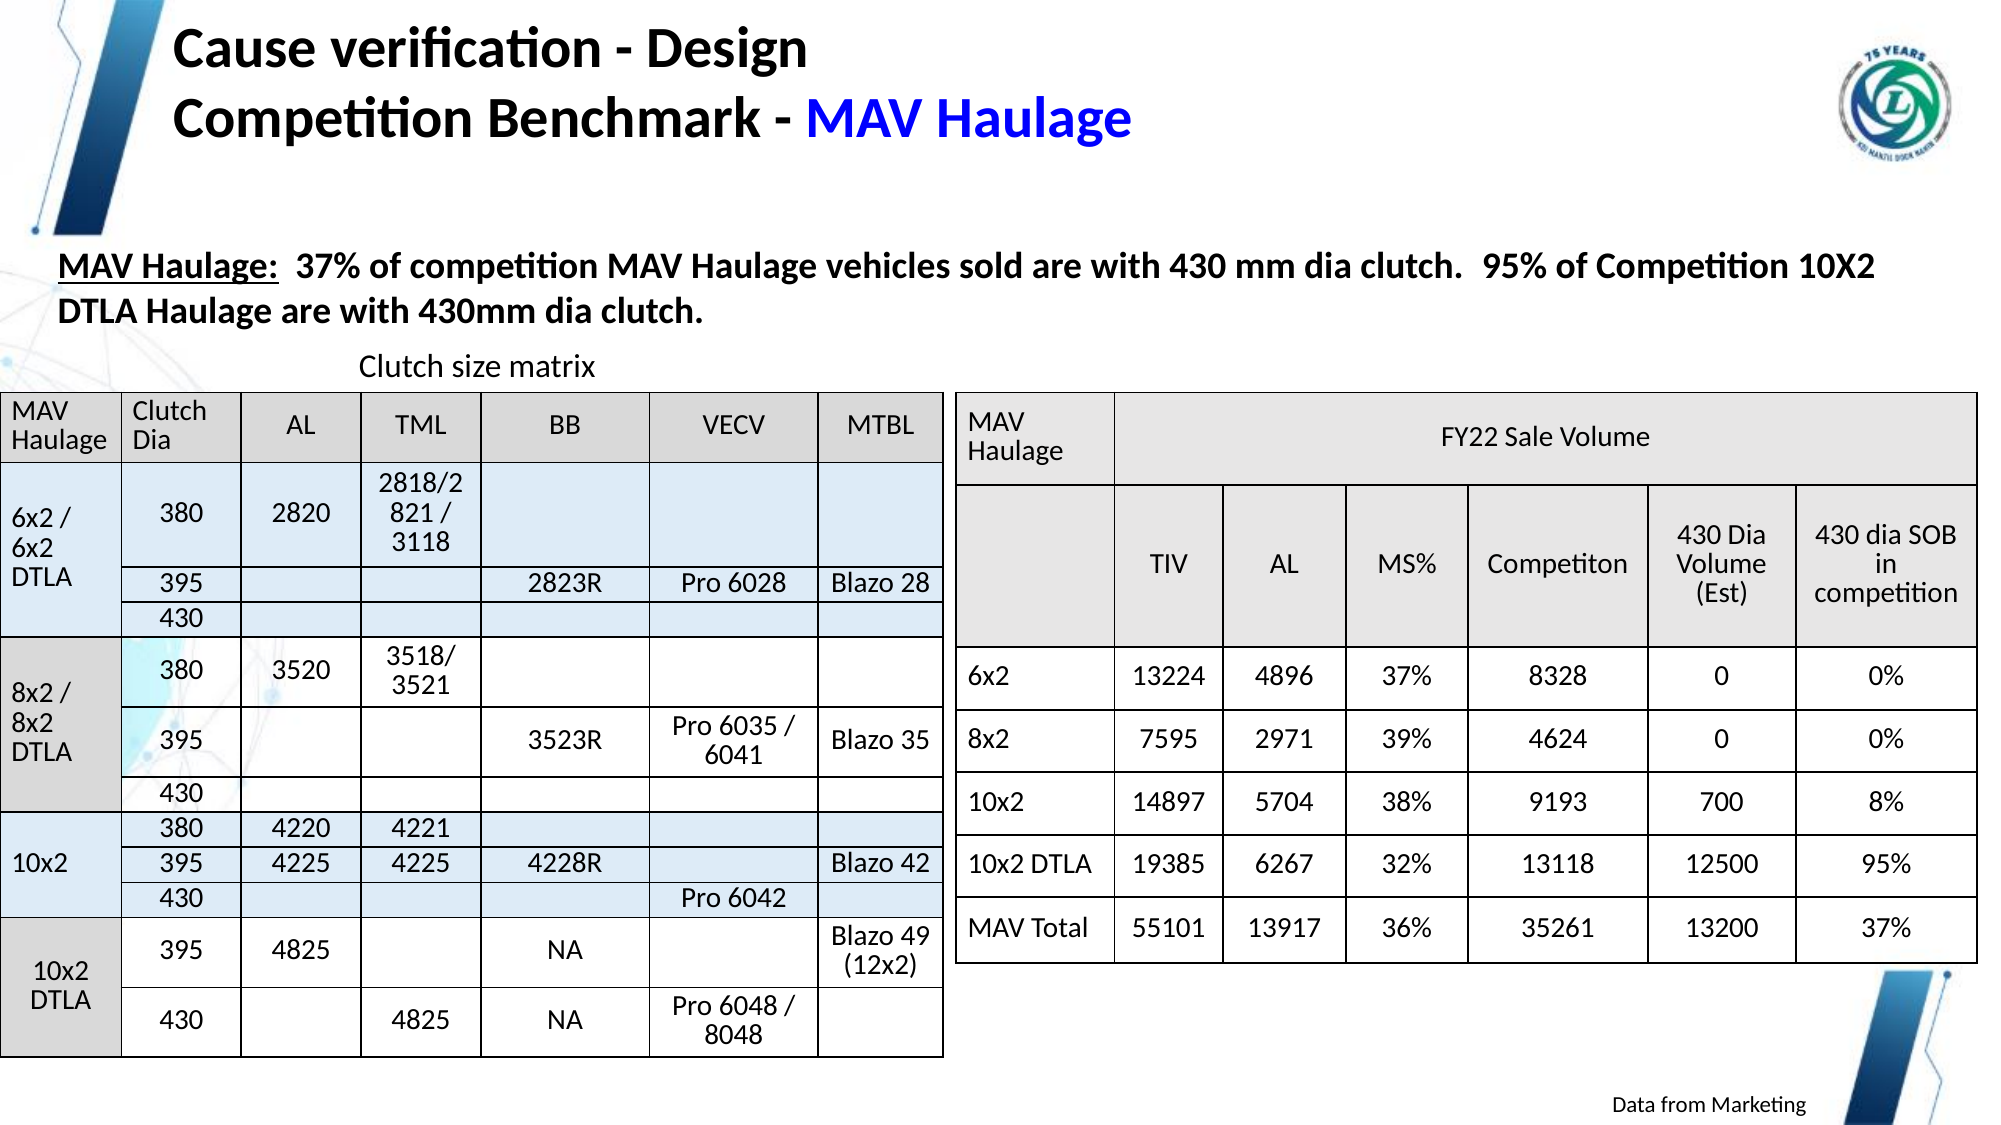

Cause verification - Design
Competition Benchmark - MAV Haulage
MAV Haulage:  37% of competition MAV Haulage vehicles sold are with 430 mm dia clutch.  95% of Competition 10X2 DTLA Haulage are with 430mm dia clutch.
Clutch size matrix
| MAV Haulage | FY22 Sale Volume |  |  |  |  |  |
| --- | --- | --- | --- | --- | --- | --- |
|  | TIV | AL | MS% | Competiton | 430 Dia Volume (Est) | 430 dia SOB in competition |
| 6x2 | 13224 | 4896 | 37% | 8328 | 0 | 0% |
| 8x2 | 7595 | 2971 | 39% | 4624 | 0 | 0% |
| 10x2 | 14897 | 5704 | 38% | 9193 | 700 | 8% |
| 10x2 DTLA | 19385 | 6267 | 32% | 13118 | 12500 | 95% |
| MAV Total | 55101 | 13917 | 36% | 35261 | 13200 | 37% |
| MAV Haulage | Clutch Dia | AL | TML | BB | VECV | MTBL |
| --- | --- | --- | --- | --- | --- | --- |
| 6x2 / 6x2 DTLA | 380 | 2820 | 2818/2821 / 3118 |  |  |  |
|  | 395 |  |  | 2823R | Pro 6028 | Blazo 28 |
|  | 430 |  |  |  |  |  |
| 8x2 / 8x2 DTLA | 380 | 3520 | 3518/ 3521 |  |  |  |
|  | 395 |  |  | 3523R | Pro 6035 / 6041 | Blazo 35 |
|  | 430 |  |  |  |  |  |
| 10x2 | 380 | 4220 | 4221 |  |  |  |
|  | 395 | 4225 | 4225 | 4228R |  | Blazo 42 |
|  | 430 |  |  |  | Pro 6042 |  |
| 10x2 DTLA | 395 | 4825 |  | NA |  | Blazo 49 (12x2) |
|  | 430 |  | 4825 | NA | Pro 6048 / 8048 |  |
Data from Marketing